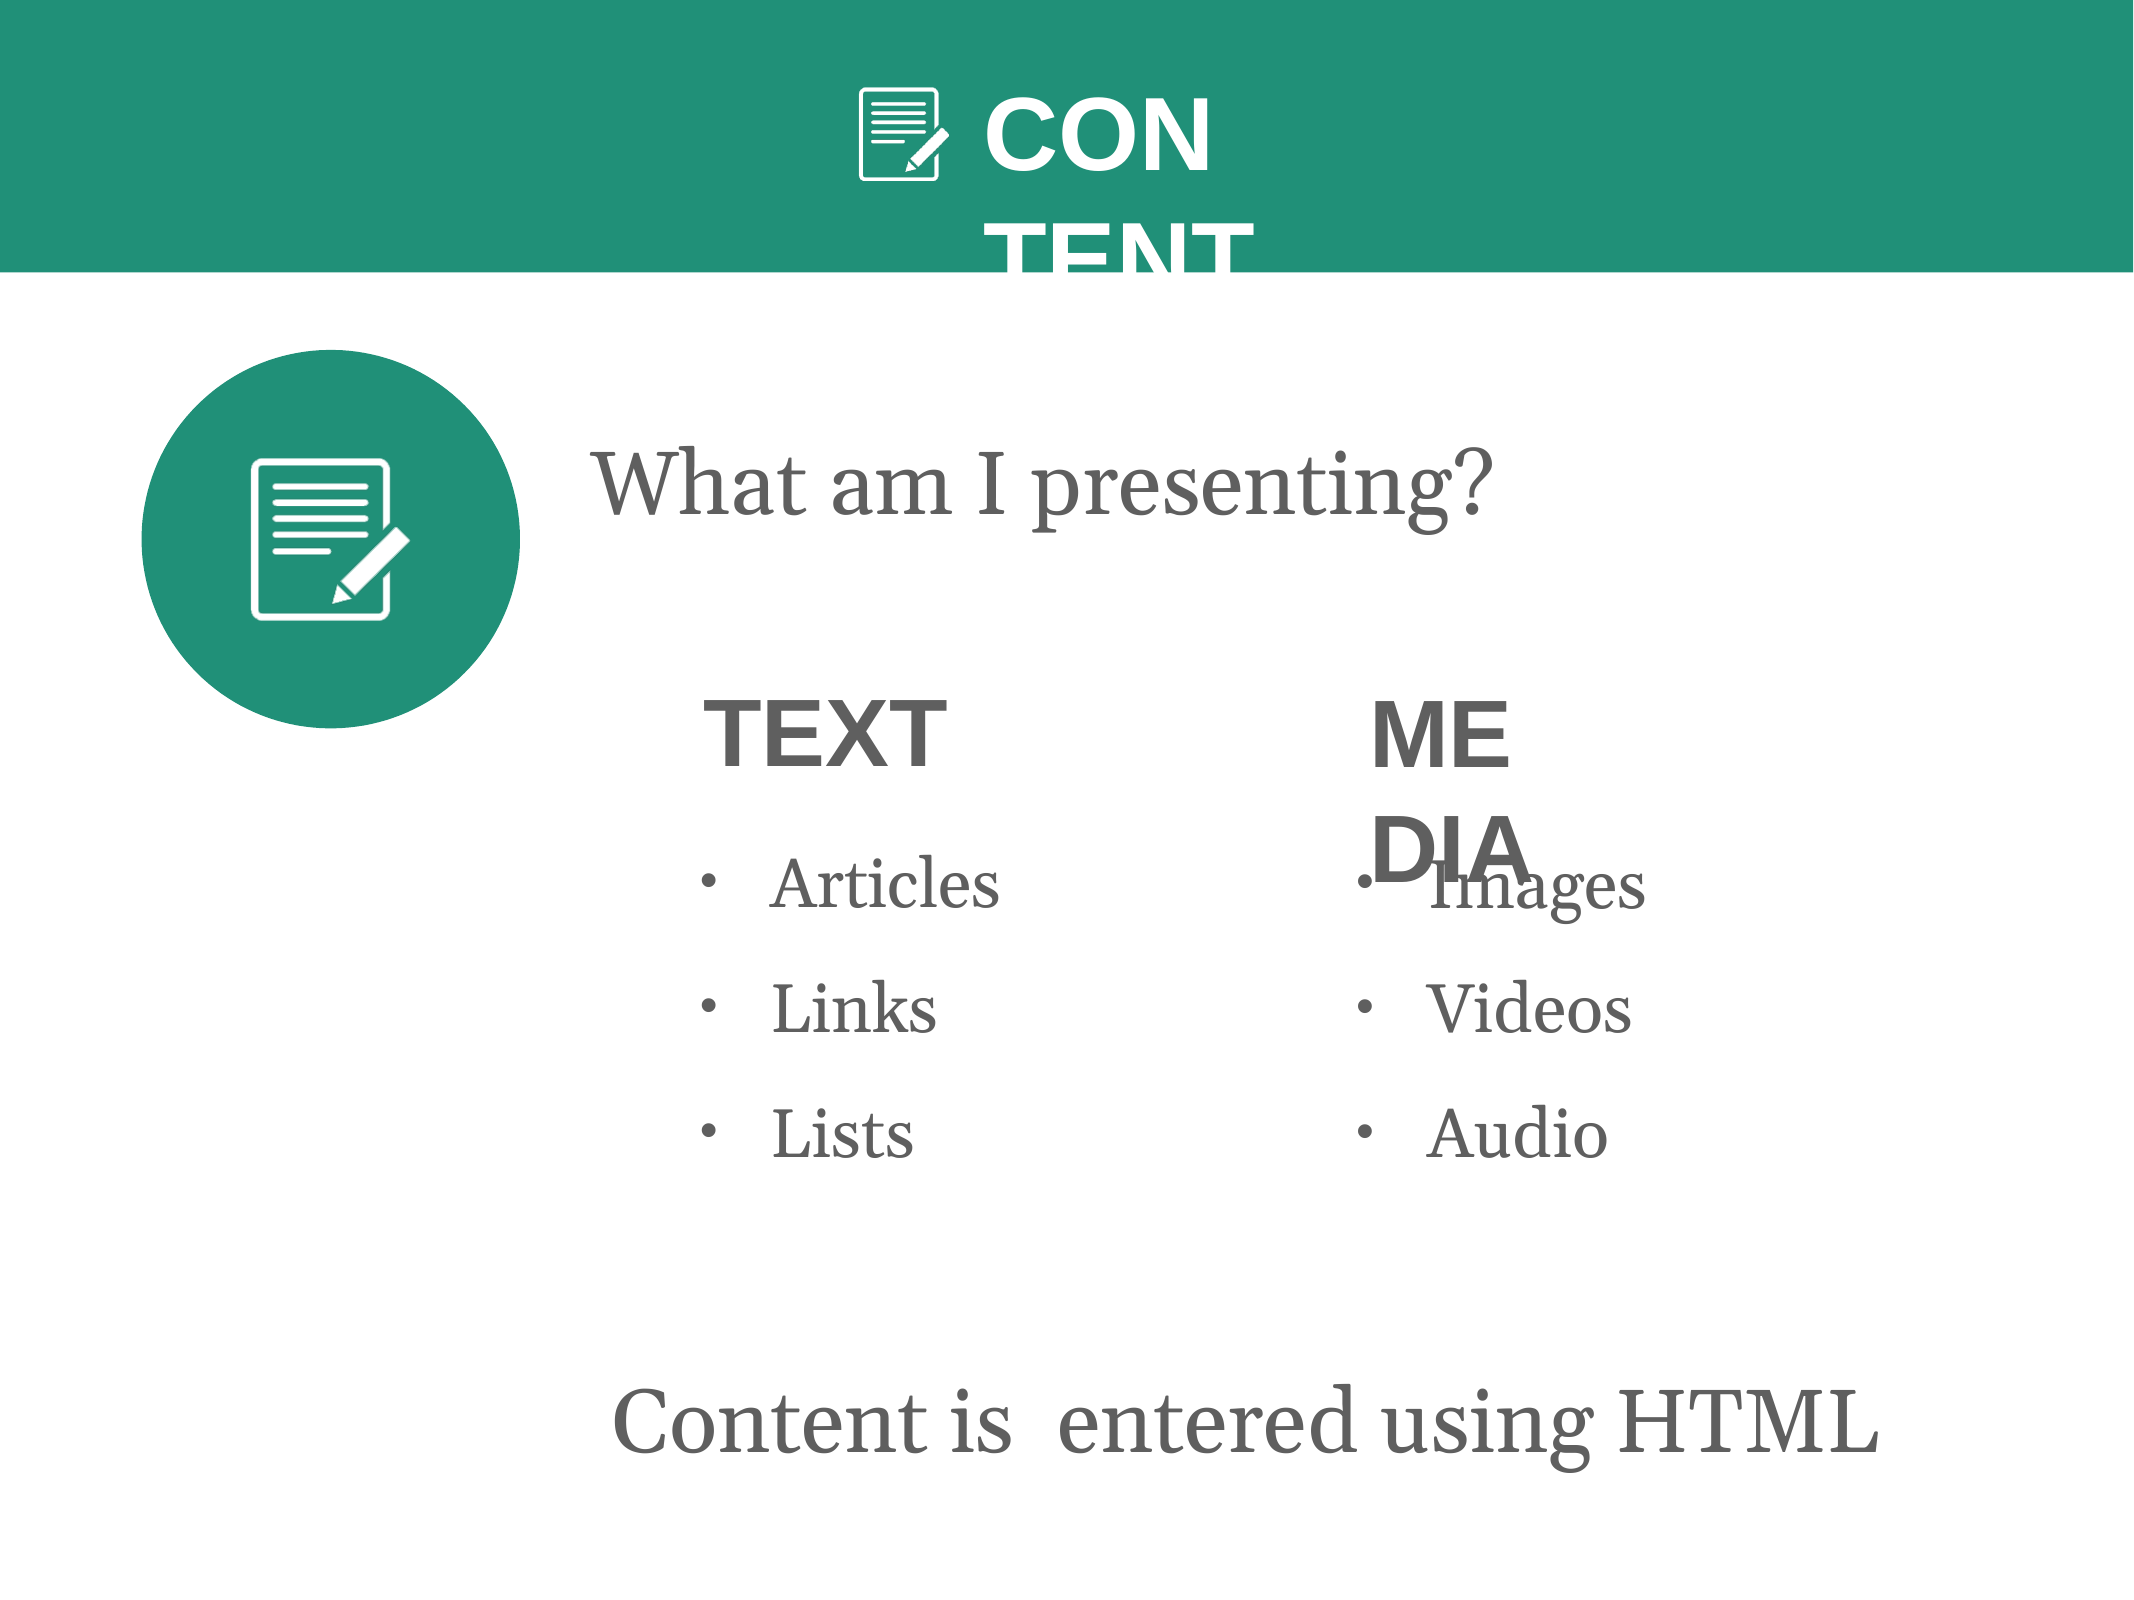

# CONTENT

What am I presenting?
TEXT
Articles
Links
Lists
MEDIA
Images
Videos
Audio
Content is  entered using HTML